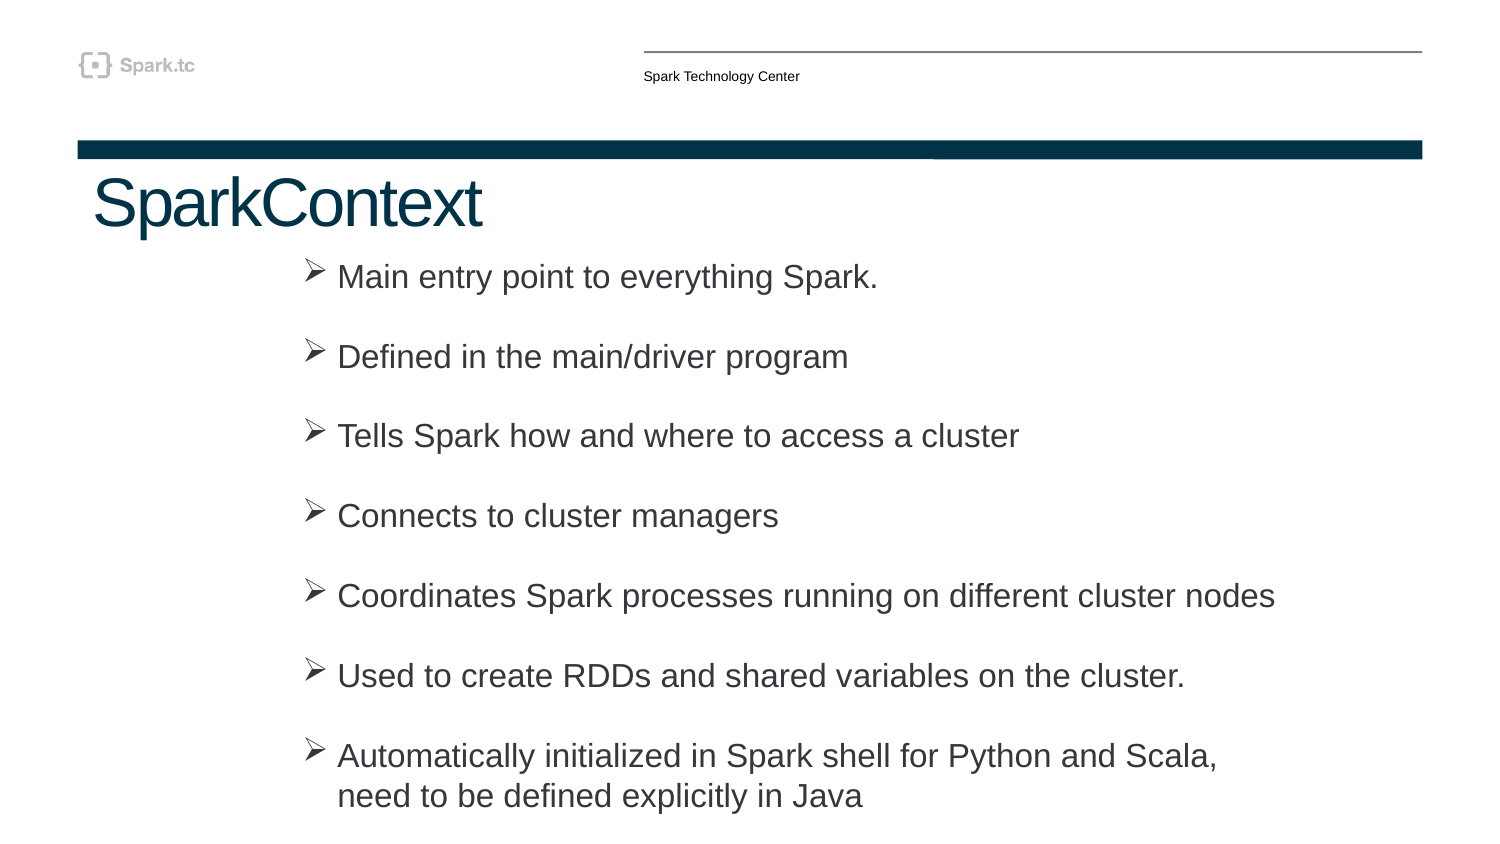

# SparkContext
Main entry point to everything Spark.

Defined in the main/driver program

Tells Spark how and where to access a cluster

Connects to cluster managers

Coordinates Spark processes running on different cluster nodes

Used to create RDDs and shared variables on the cluster.

Automatically initialized in Spark shell for Python and Scala, need to be defined explicitly in Java